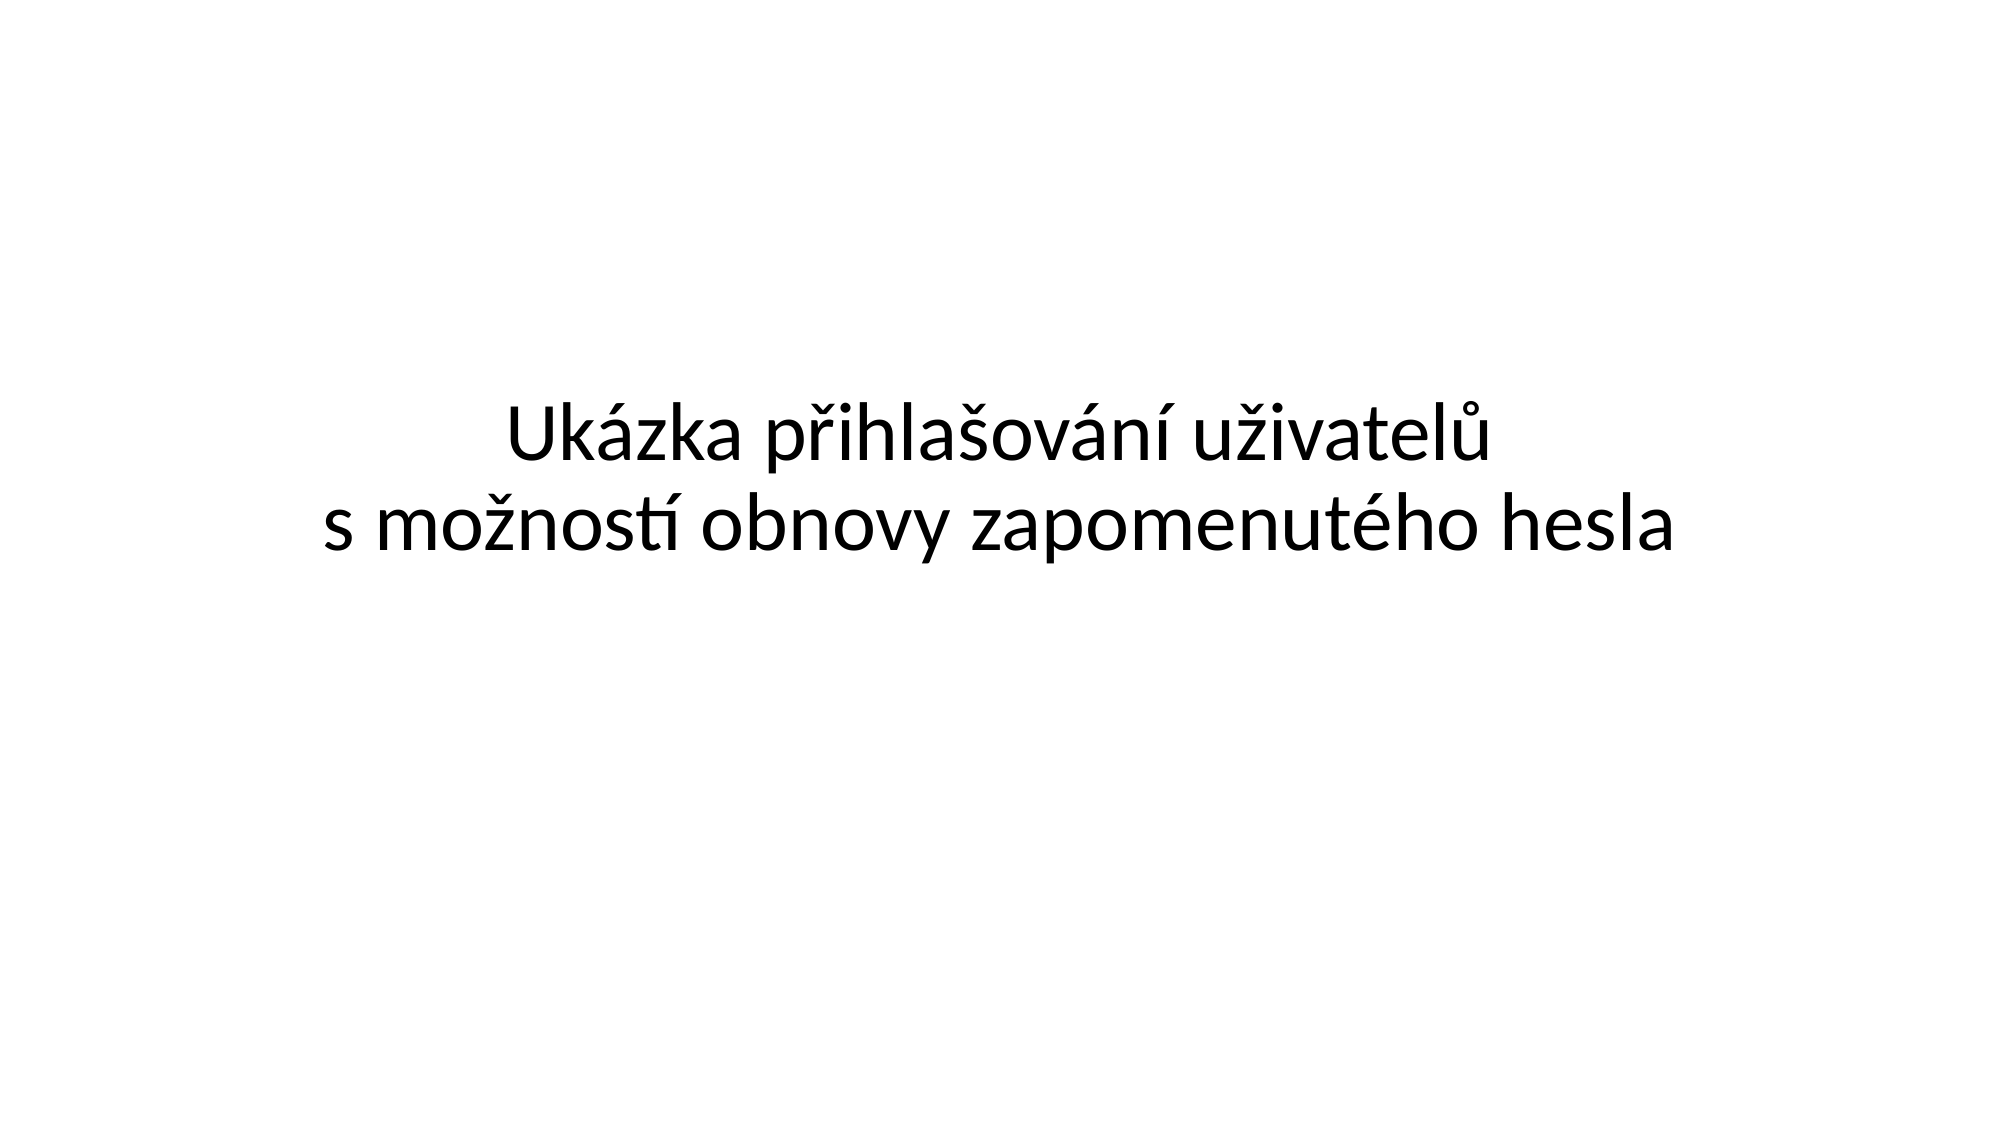

# Ukázka přihlašování uživatelů s možností obnovy zapomenutého hesla